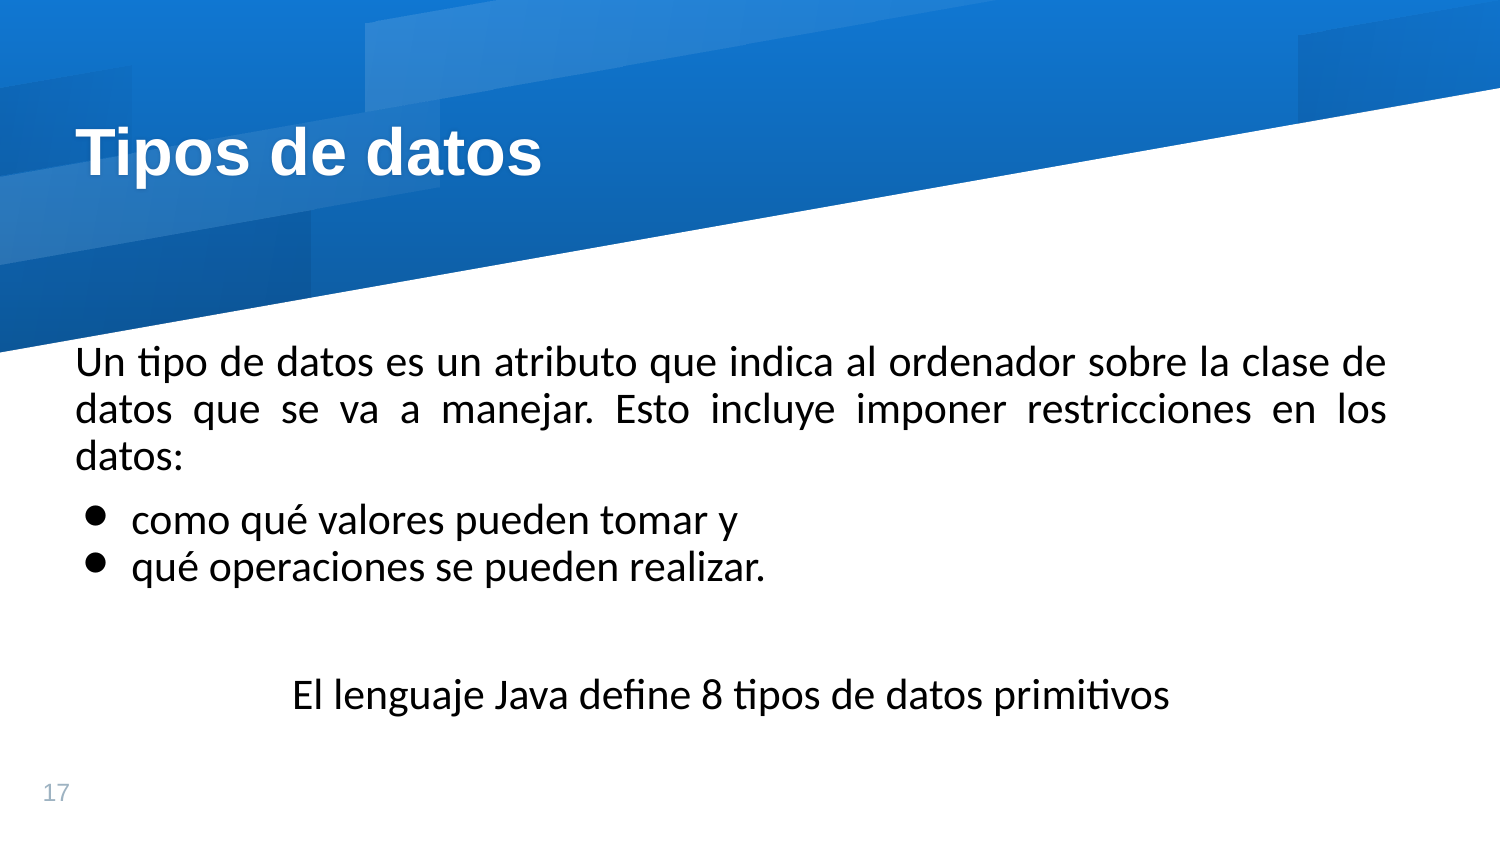

# Tipos de datos
Un tipo de datos es un atributo que indica al ordenador sobre la clase de datos que se va a manejar. Esto incluye imponer restricciones en los datos:
como qué valores pueden tomar y
qué operaciones se pueden realizar.

El lenguaje Java define 8 tipos de datos primitivos
17